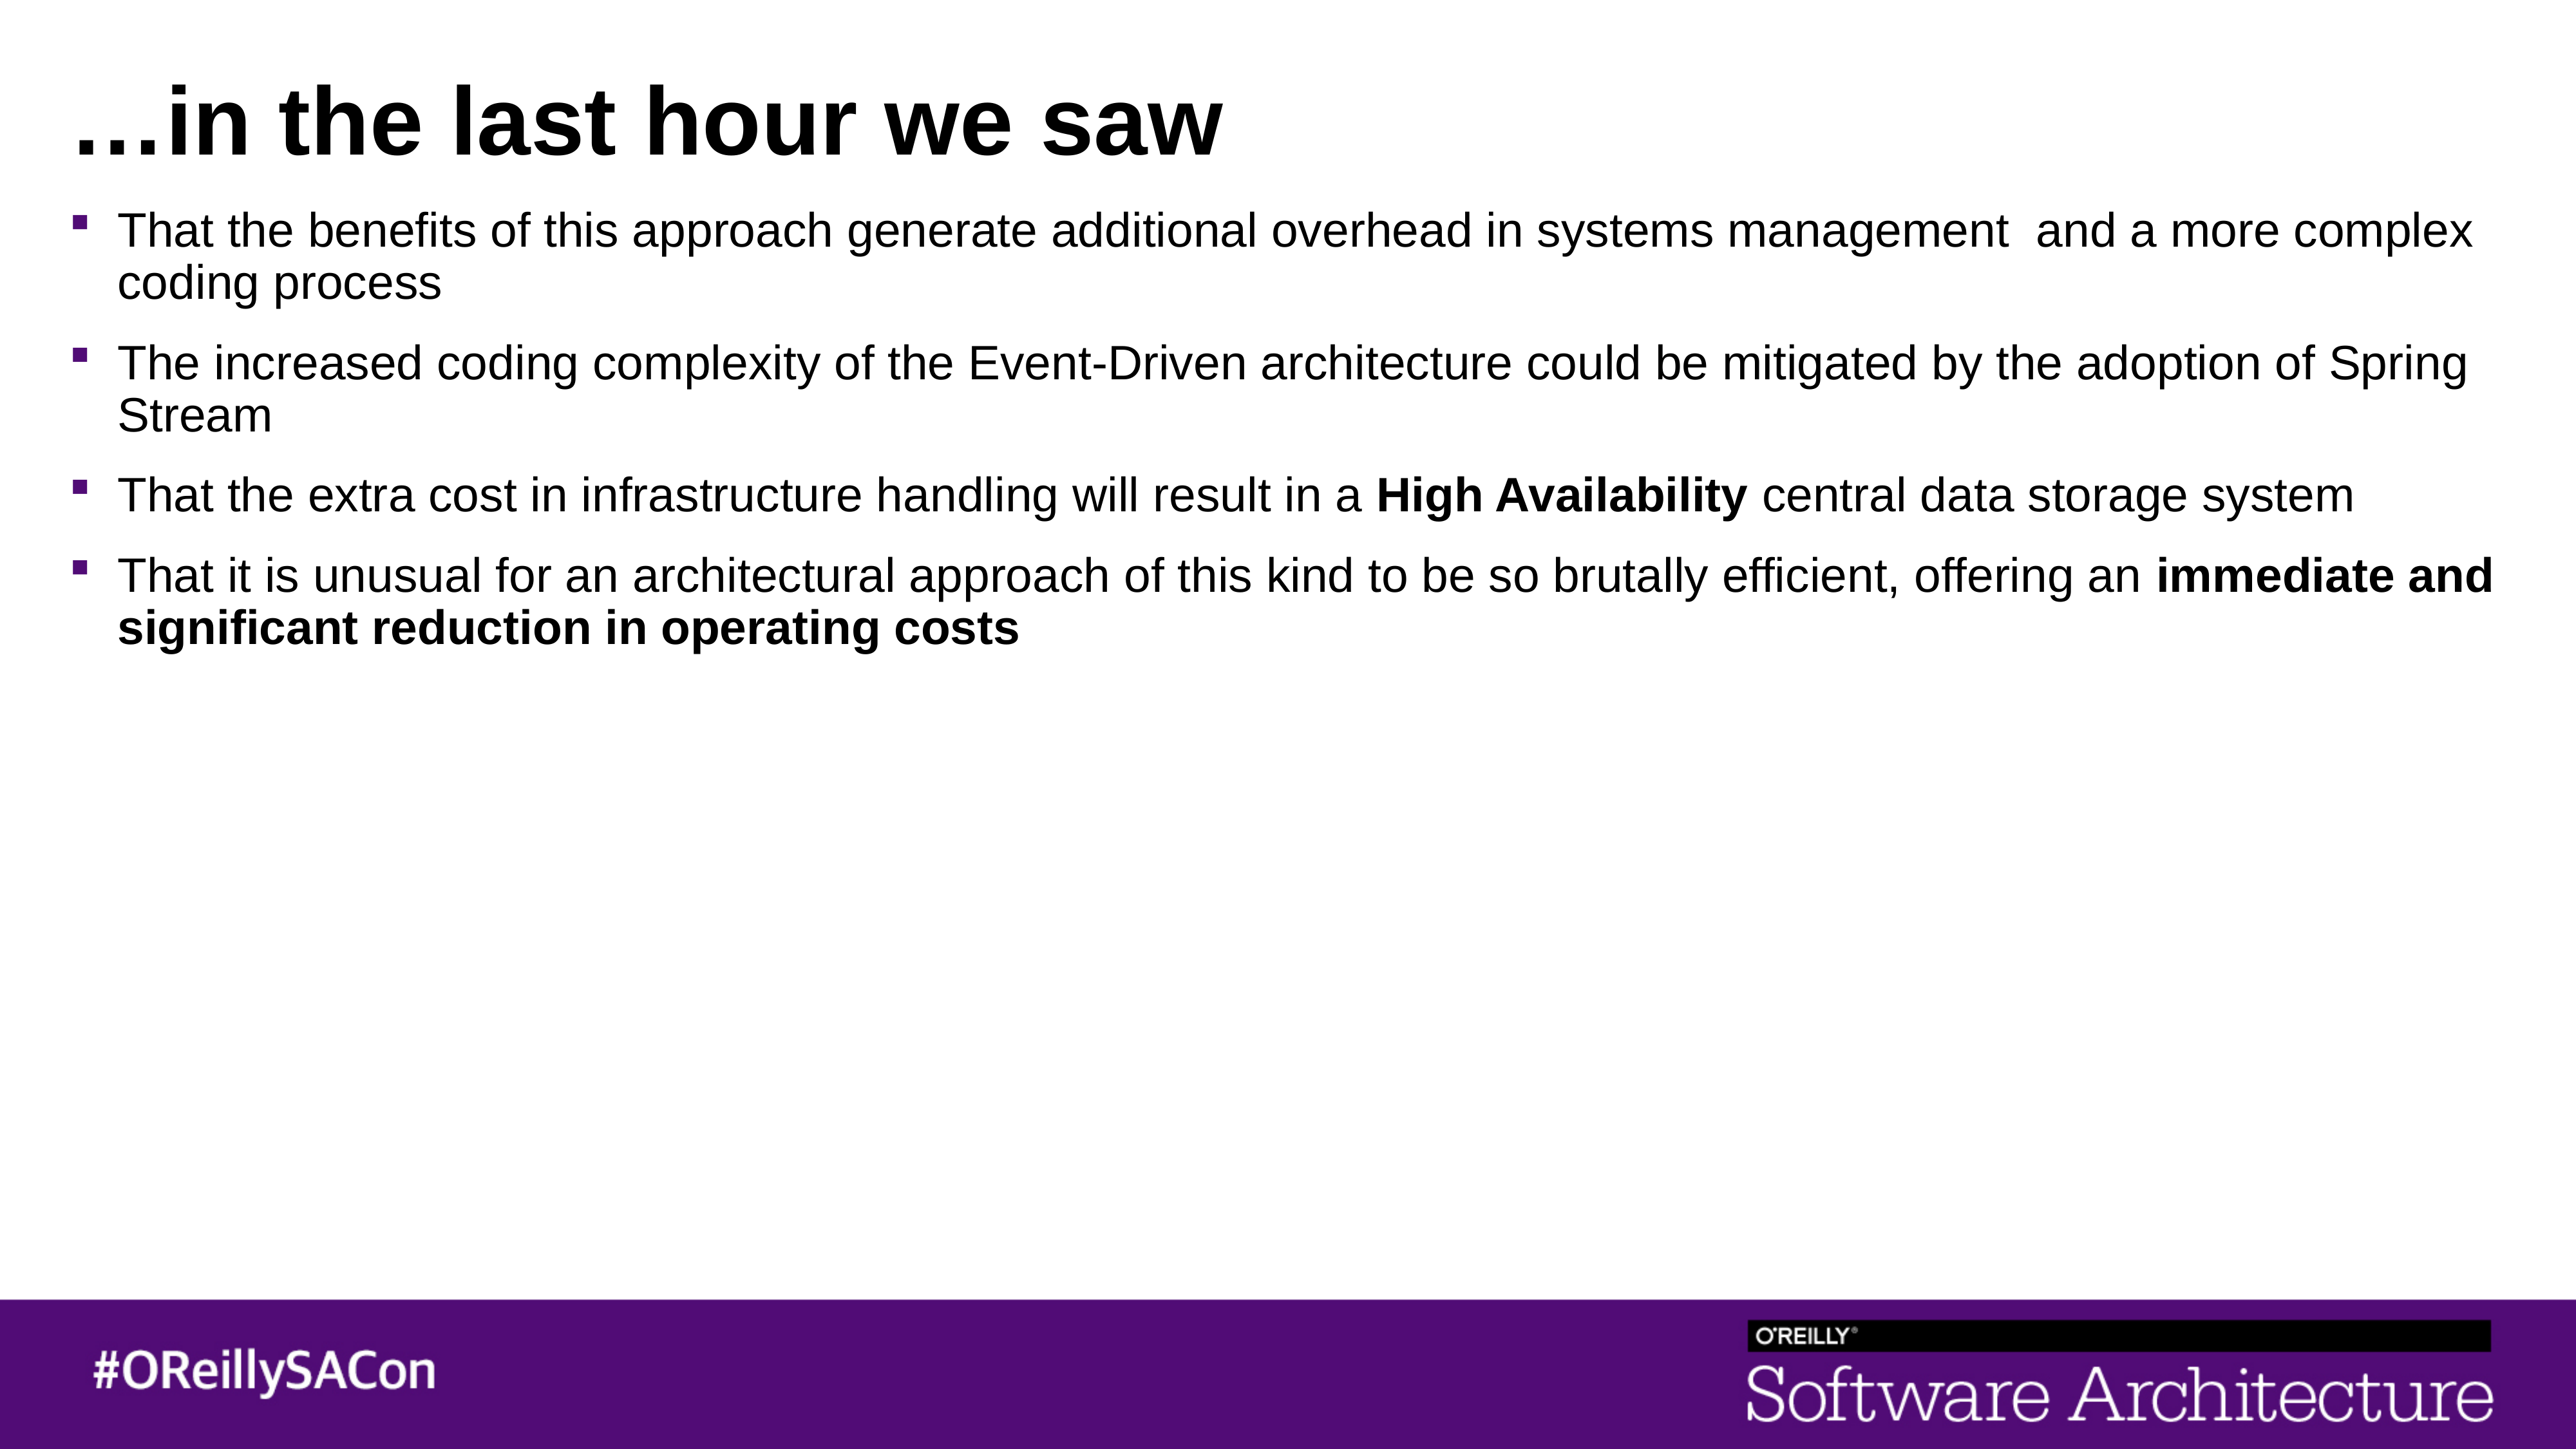

# …in the last hour we saw
That the benefits of this approach generate additional overhead in systems management  and a more complex coding process
The increased coding complexity of the Event-Driven architecture could be mitigated by the adoption of Spring Stream
That the extra cost in infrastructure handling will result in a High Availability central data storage system
That it is unusual for an architectural approach of this kind to be so brutally efficient, offering an immediate and significant reduction in operating costs